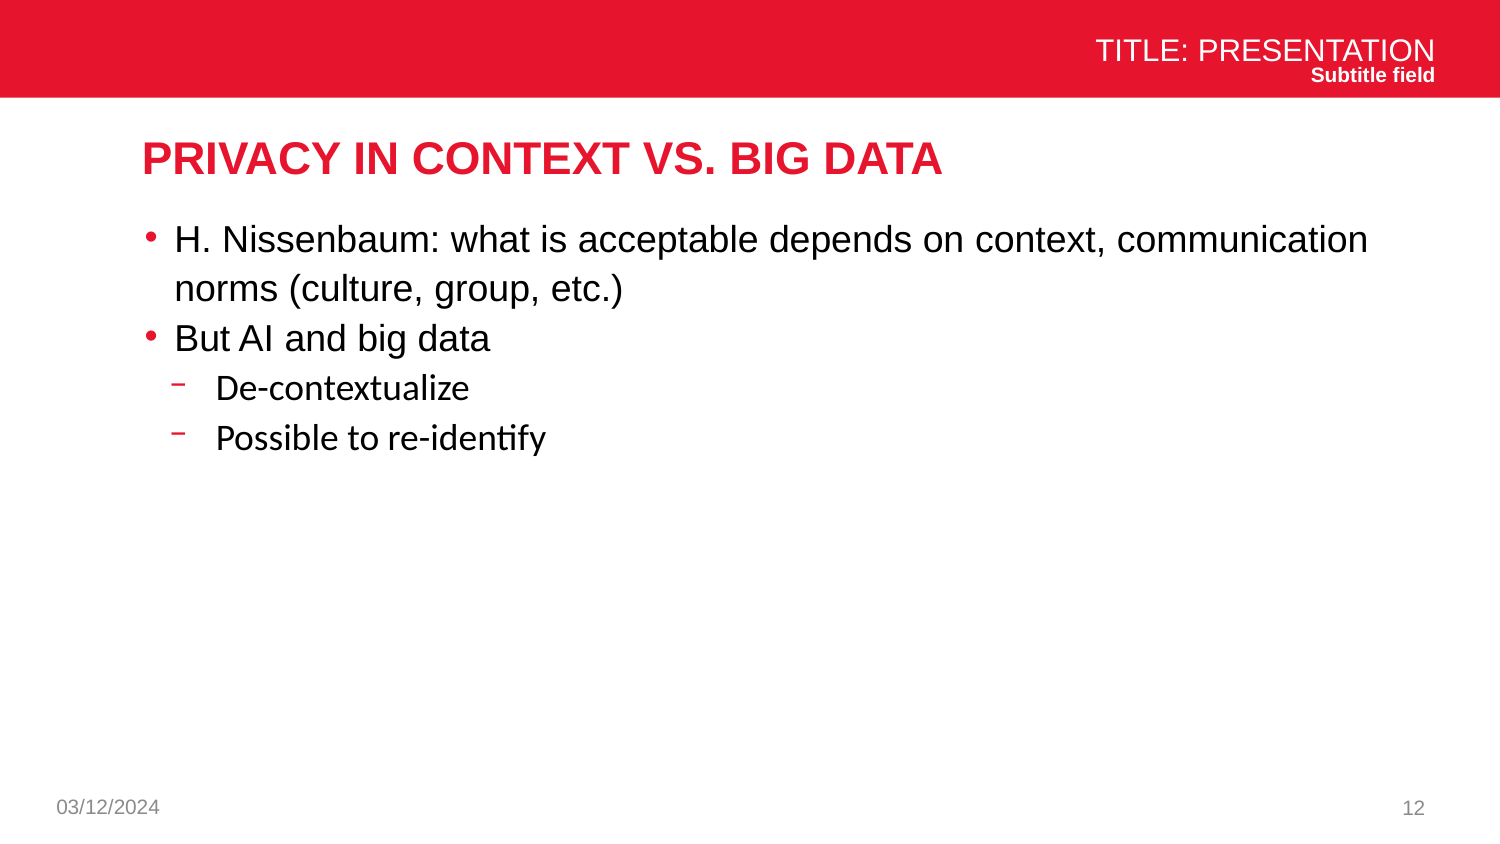

Title: Presentation
Subtitle field
# Privacy in context vs. Big data
H. Nissenbaum: what is acceptable depends on context, communication norms (culture, group, etc.)
But AI and big data
De-contextualize
Possible to re-identify

03/12/2024
12